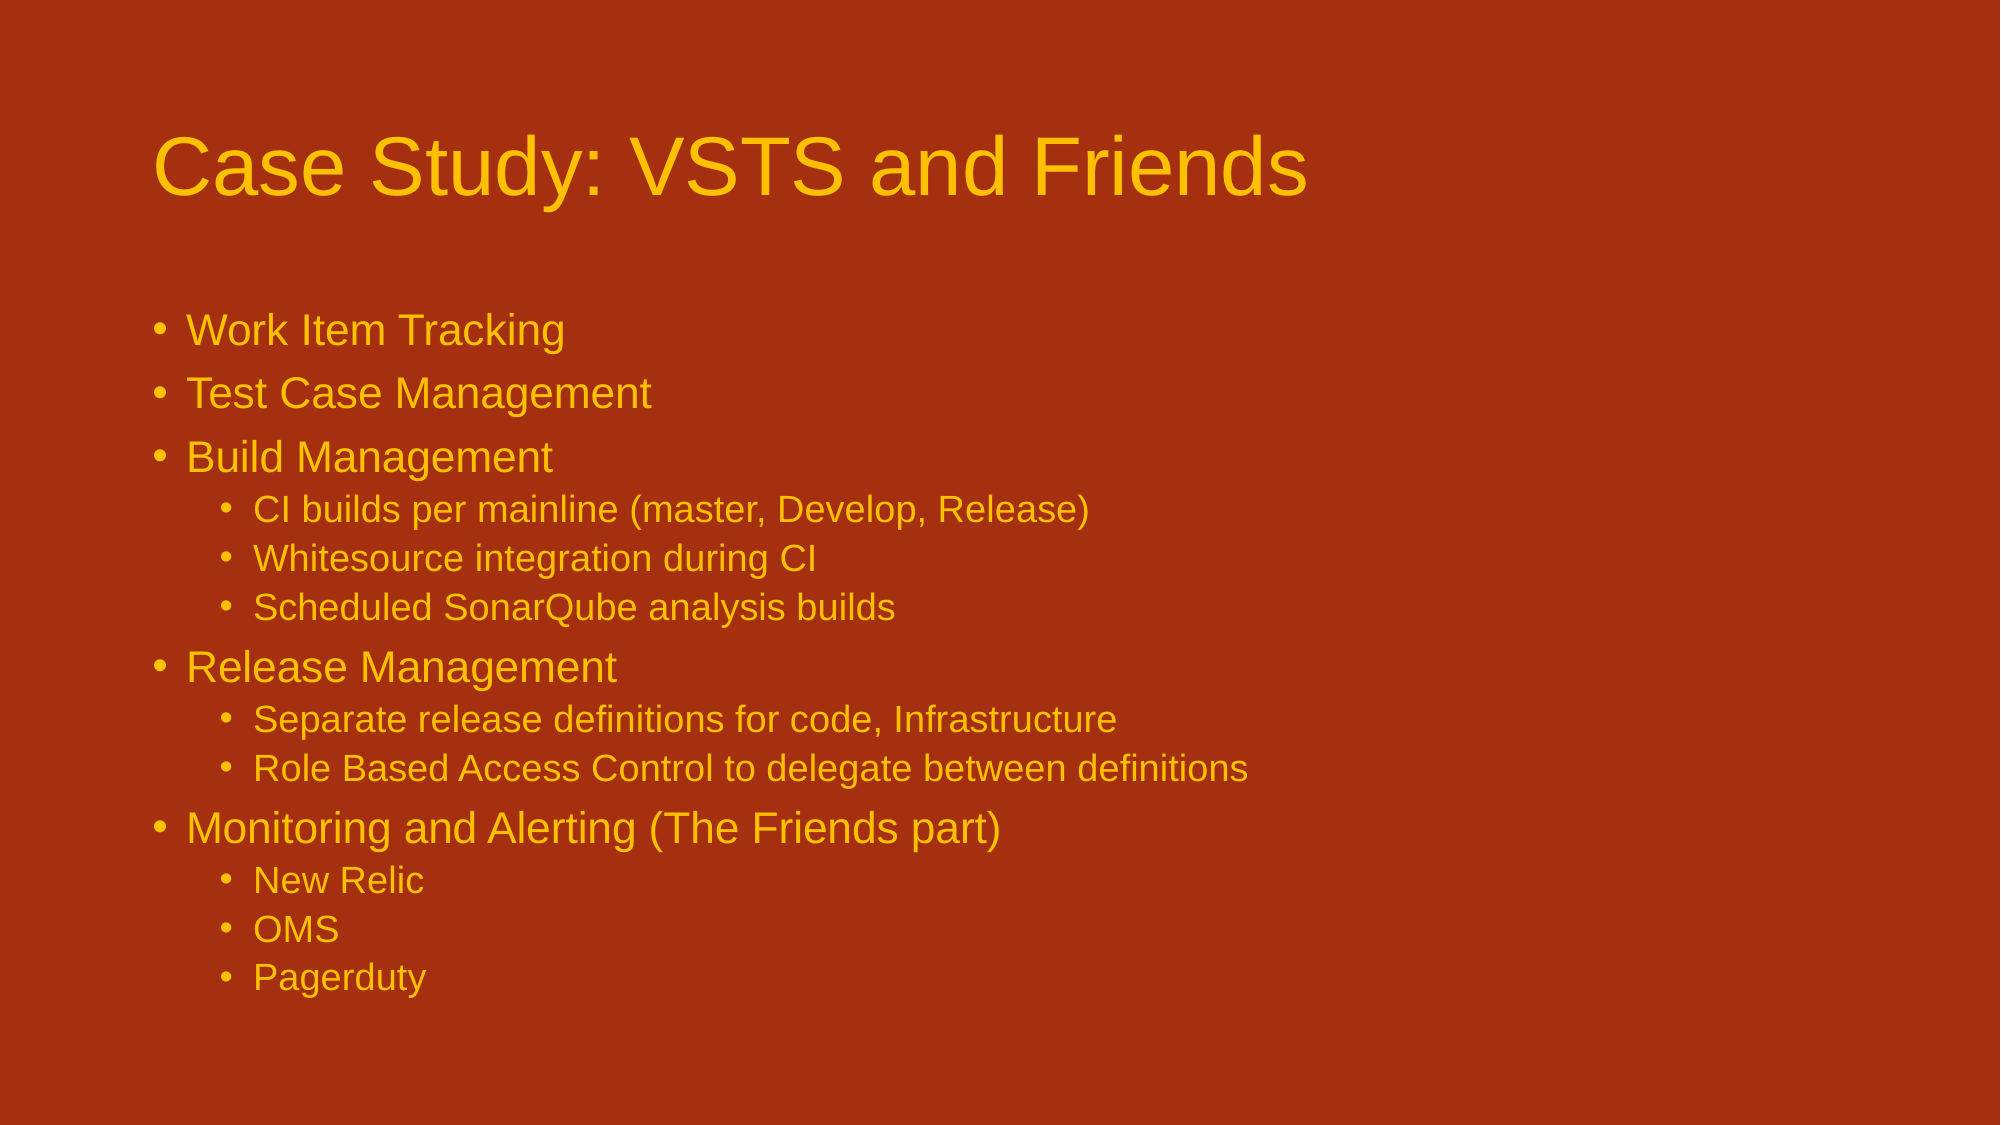

# Case Study: VSTS and Friends
Work Item Tracking
Test Case Management
Build Management
CI builds per mainline (master, Develop, Release)
Whitesource integration during CI
Scheduled SonarQube analysis builds
Release Management
Separate release definitions for code, Infrastructure
Role Based Access Control to delegate between definitions
Monitoring and Alerting (The Friends part)
New Relic
OMS
Pagerduty